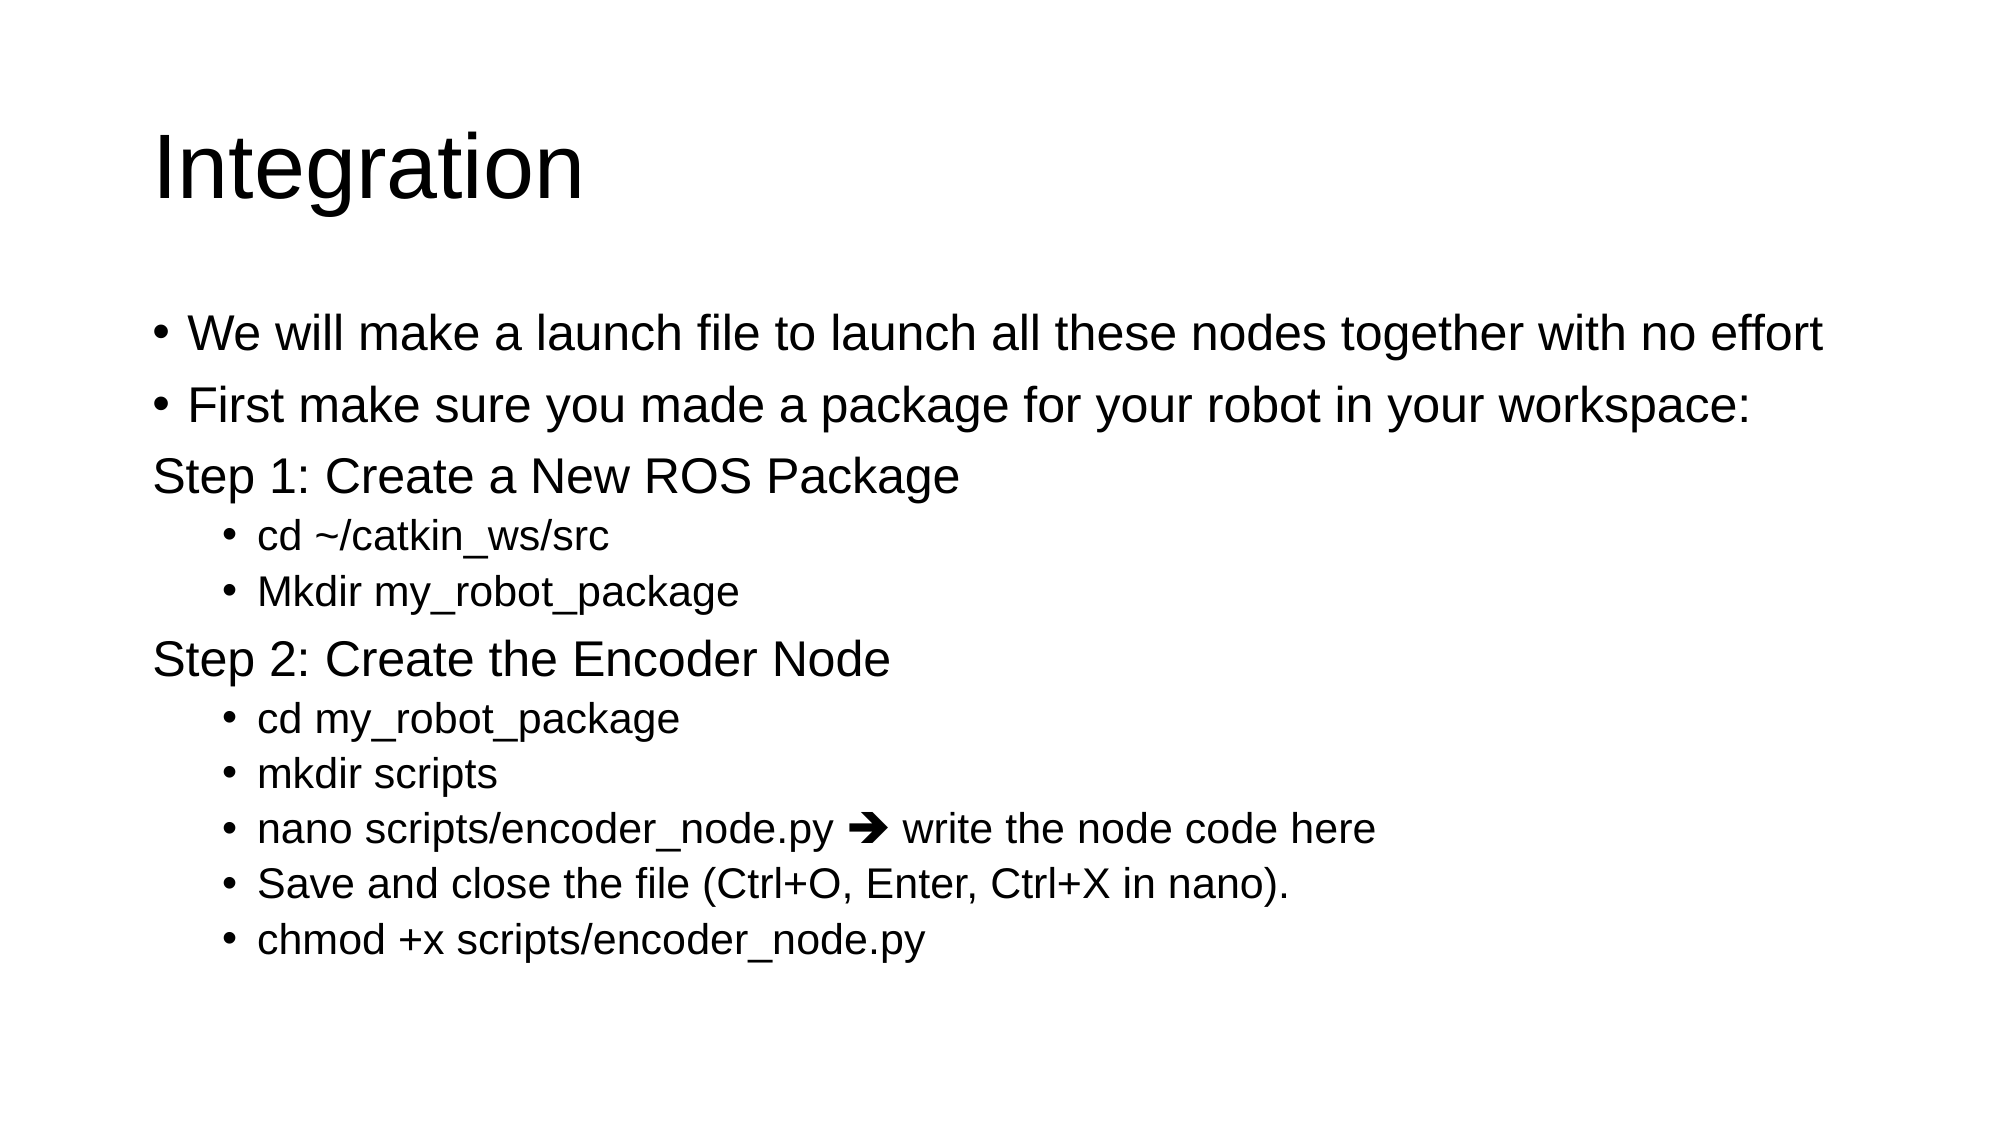

# Integration
We will make a launch file to launch all these nodes together with no effort
First make sure you made a package for your robot in your workspace:
Step 1: Create a New ROS Package
cd ~/catkin_ws/src
Mkdir my_robot_package
Step 2: Create the Encoder Node
cd my_robot_package
mkdir scripts
nano scripts/encoder_node.py 🡺 write the node code here
Save and close the file (Ctrl+O, Enter, Ctrl+X in nano).
chmod +x scripts/encoder_node.py